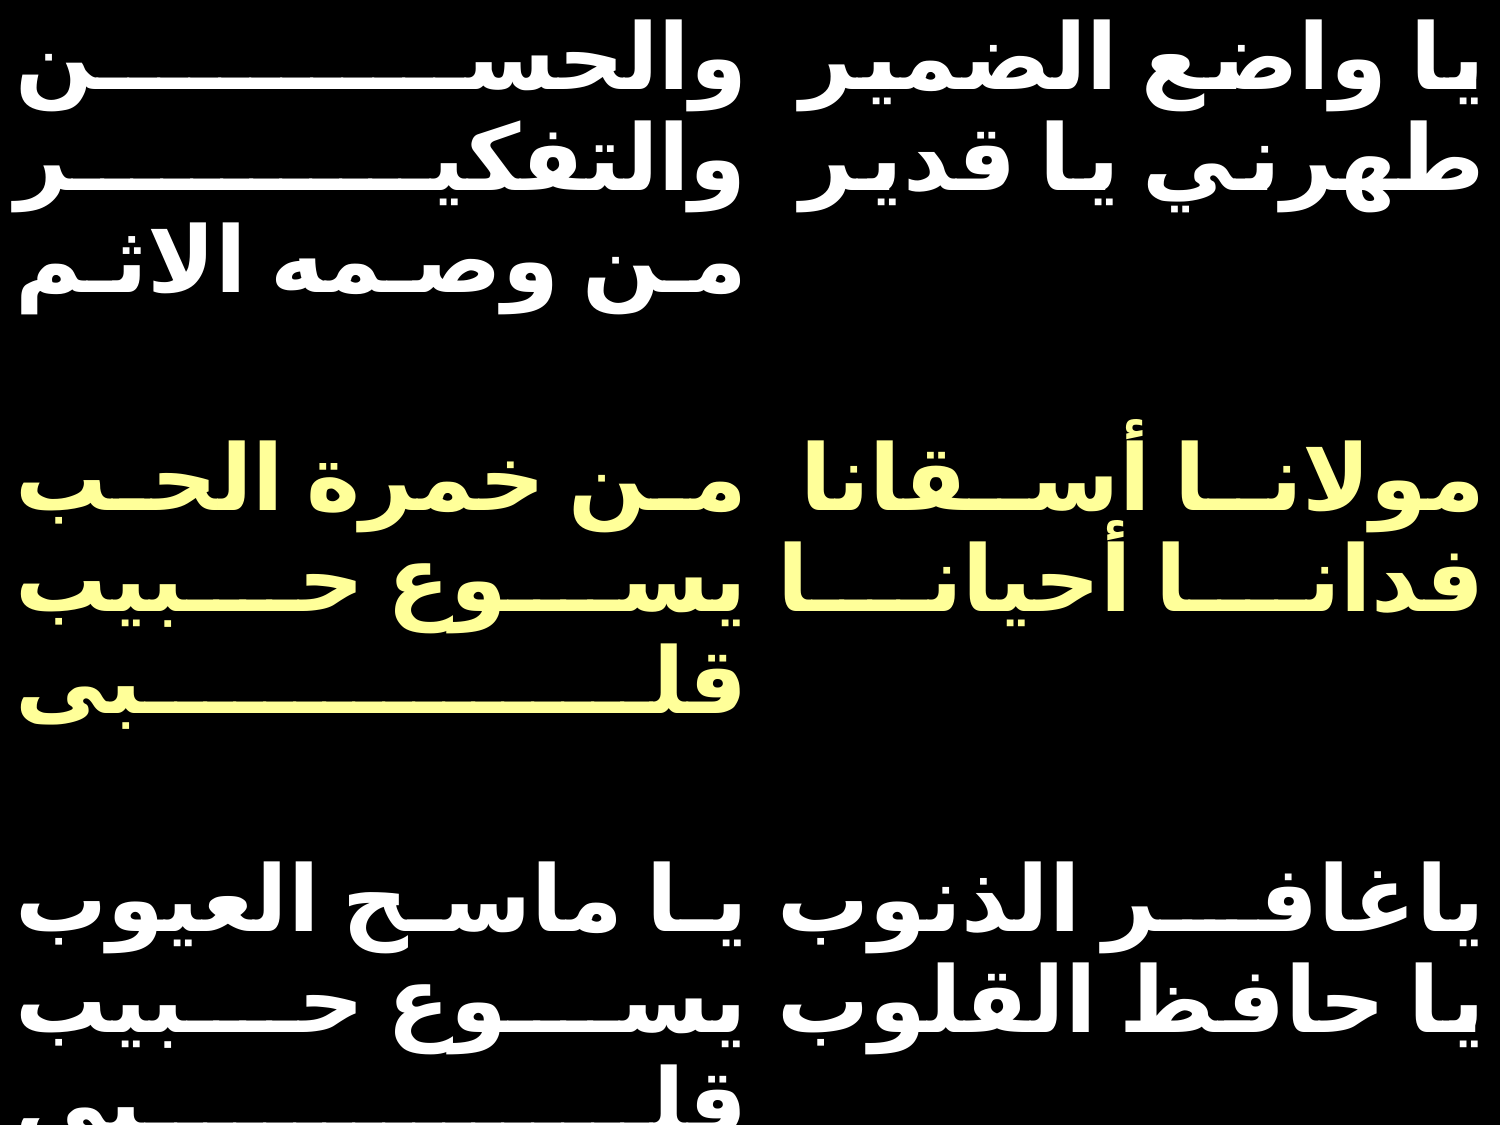

| والحسن والتفكير من وصمه الاثم | يا واضع الضمير طهرني يا قدير |
| --- | --- |
| من خمرة الحب يسوع حبيب قلبى | مولانا أسقانا فدانا أحيانا |
| يا ماسح العيوب يسوع حبيب قلبي | ياغافر الذنوب يا حافظ القلوب |